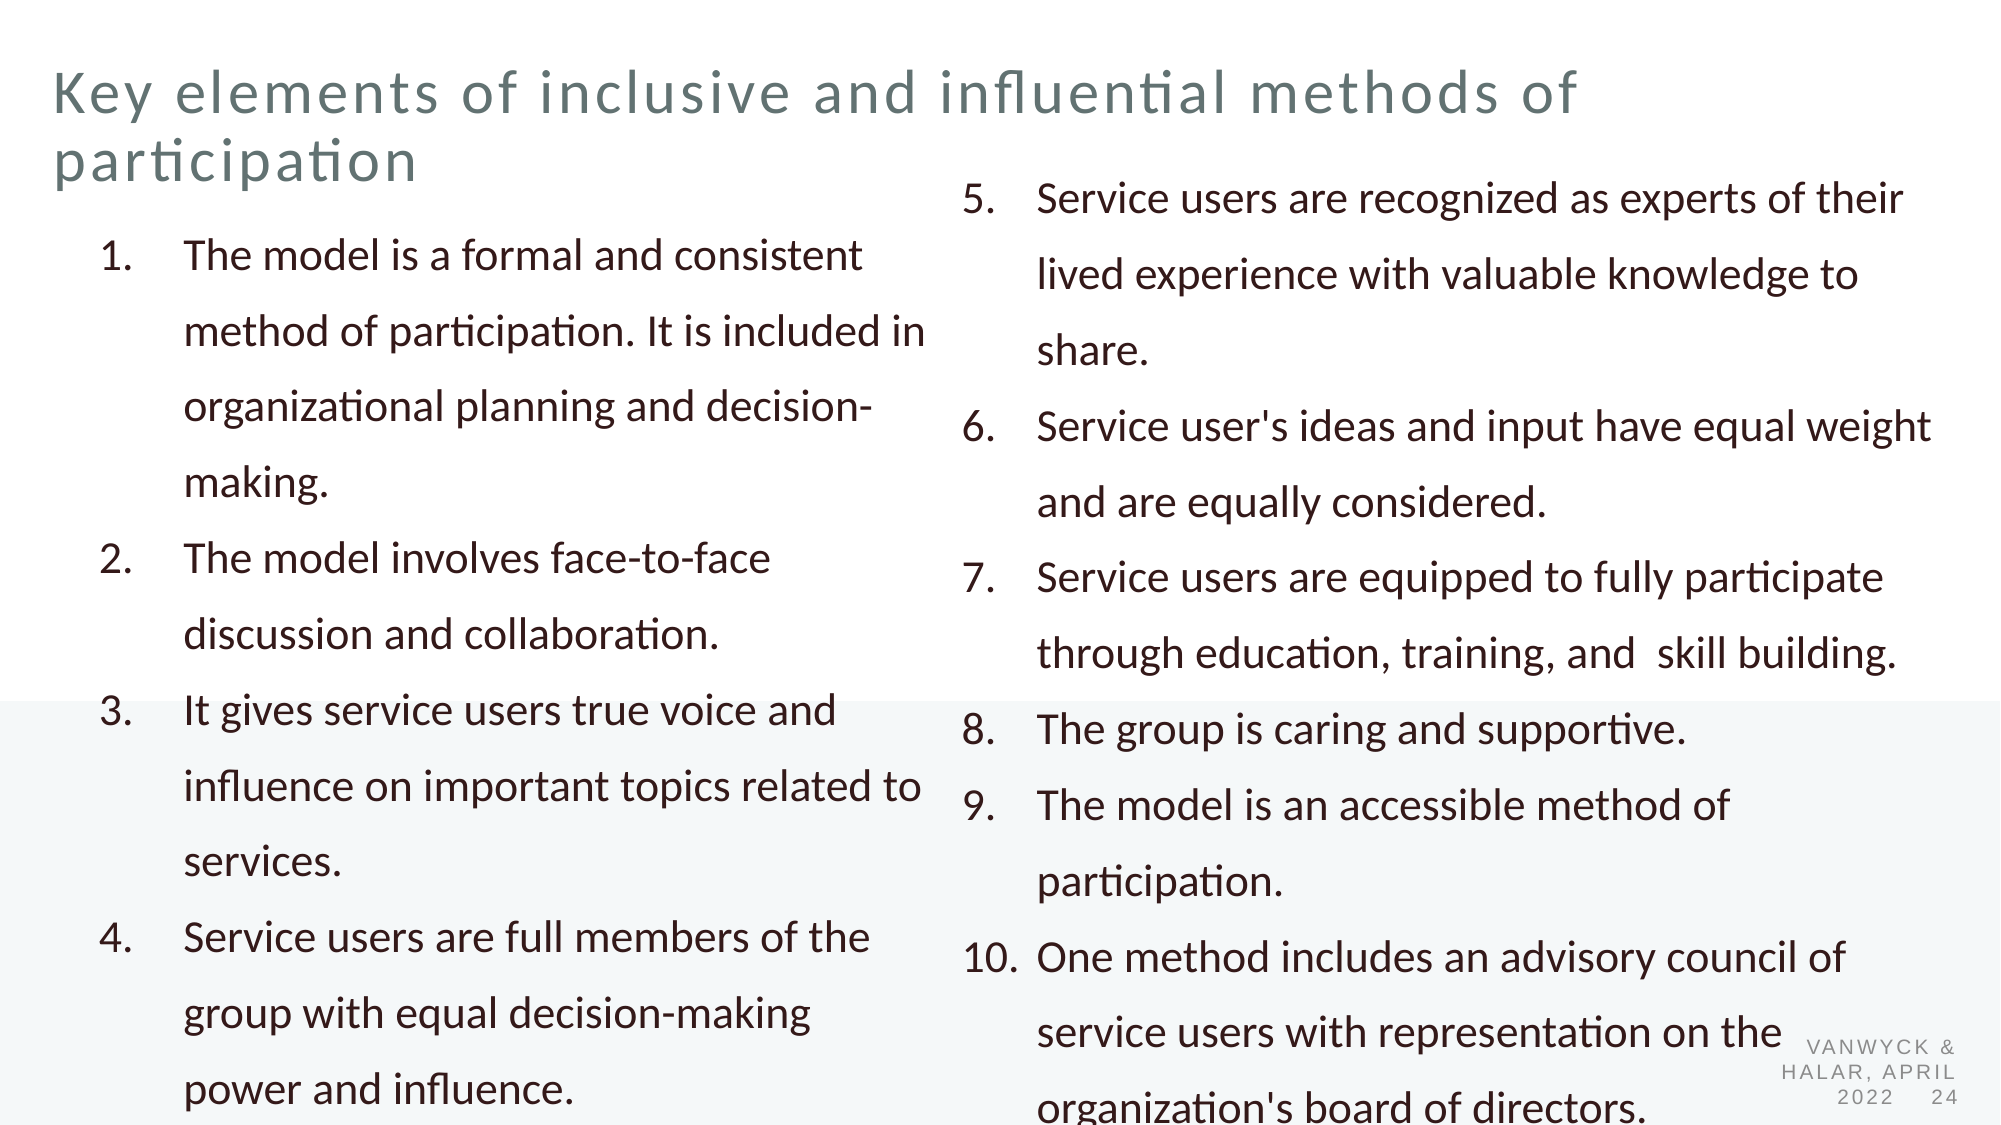

Key elements of inclusive and influential methods of participation
Service users are recognized as experts of their lived experience with valuable knowledge to share.
Service user's ideas and input have equal weight and are equally considered.
Service users are equipped to fully participate through education, training, and  skill building.
The group is caring and supportive.
The model is an accessible method of  participation.
One method includes an advisory council of service users with representation on the organization's board of directors.
The model is a formal and consistent method of participation. It is included in organizational planning and decision-making.
The model involves face-to-face discussion and collaboration.
It gives service users true voice and influence on important topics related to services.
Service users are full members of the group with equal decision-making power and influence.
Vanwyck & Halar, April 2022    24